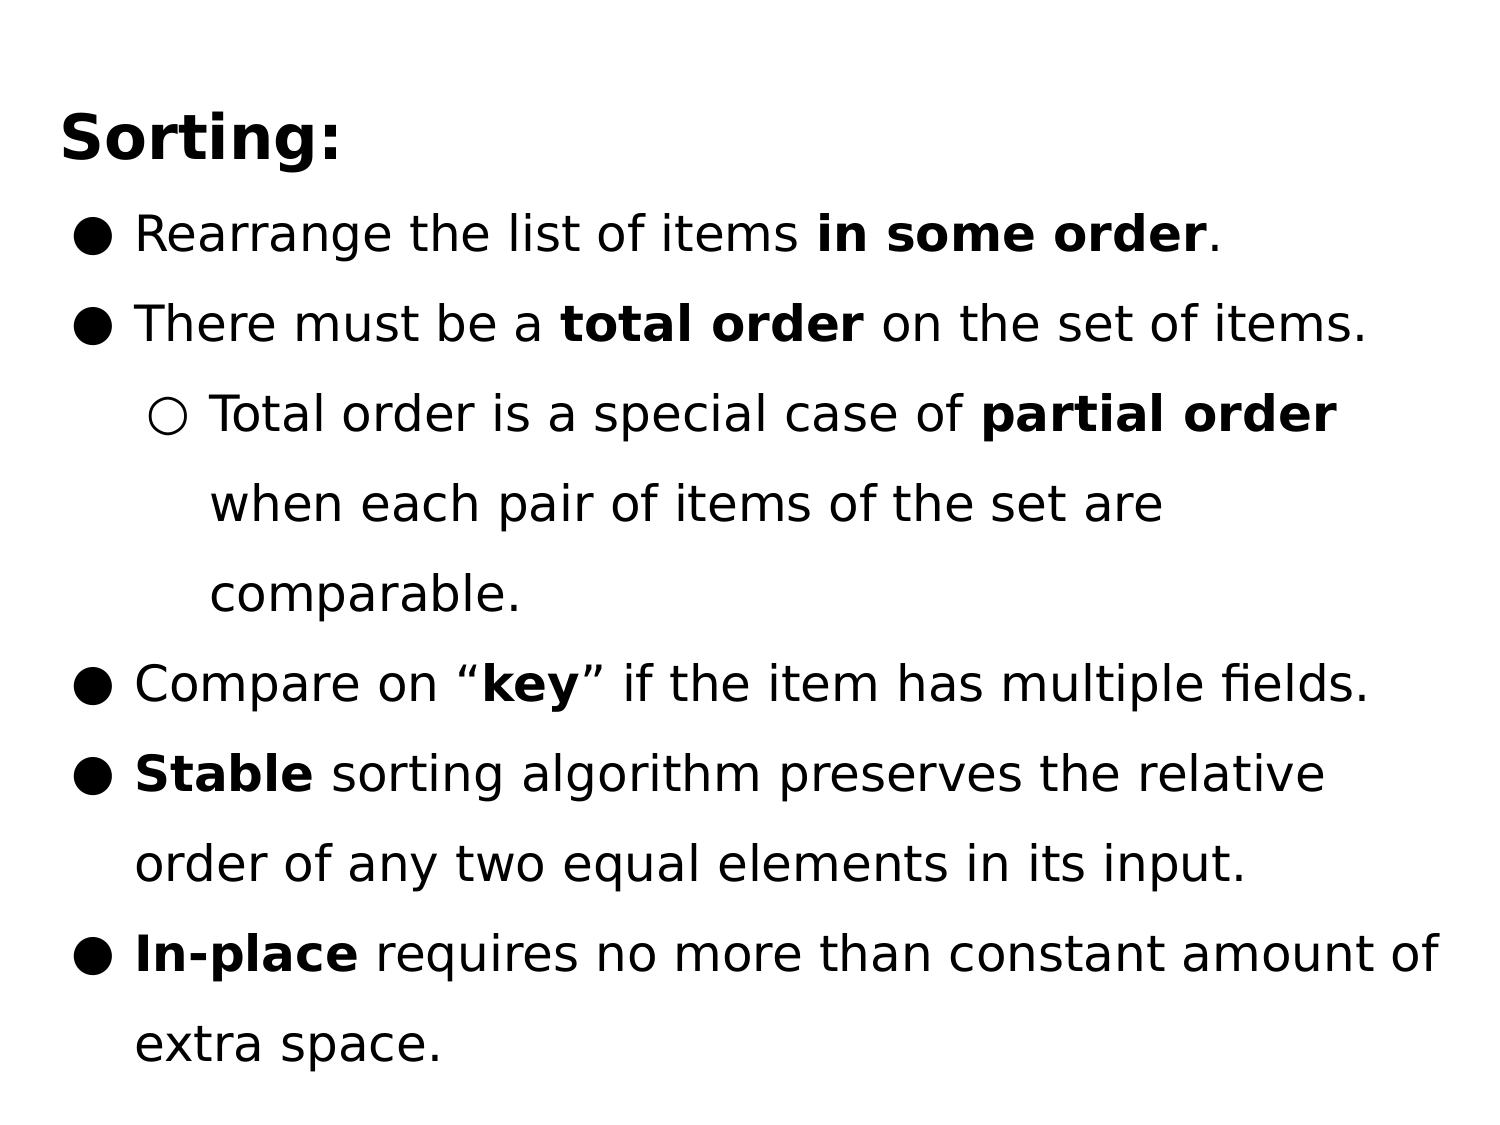

Sorting:
Rearrange the list of items in some order.
There must be a total order on the set of items.
Total order is a special case of partial order when each pair of items of the set are comparable.
Compare on “key” if the item has multiple fields.
Stable sorting algorithm preserves the relative order of any two equal elements in its input.
In-place requires no more than constant amount of extra space.